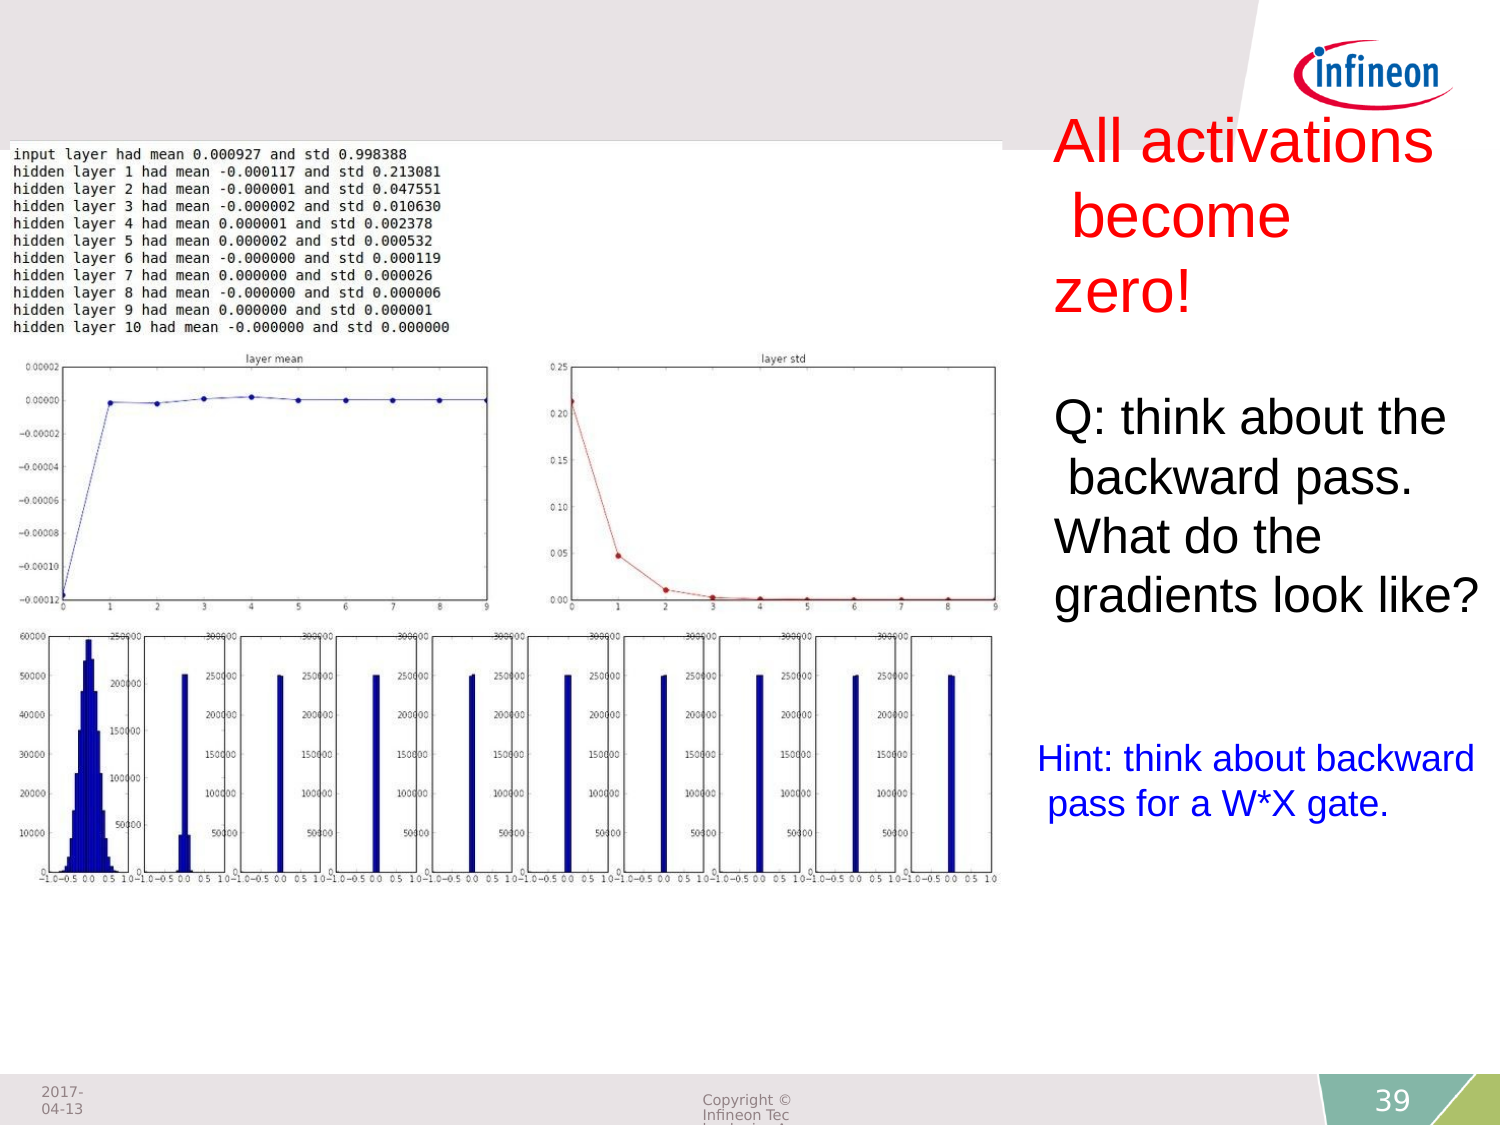

# All activations  become zero!
Q: think about the  backward pass.
What do the  gradients look like?

Hint: think about backward  pass for a W*X gate.
Fei-Fei Li & Justin Johnson & Serena Yeung	Lecture 6 -	April 20, 2017
2017-04-13
Copyright © Infineon Technologies AG 2018. All rights reserved.
39